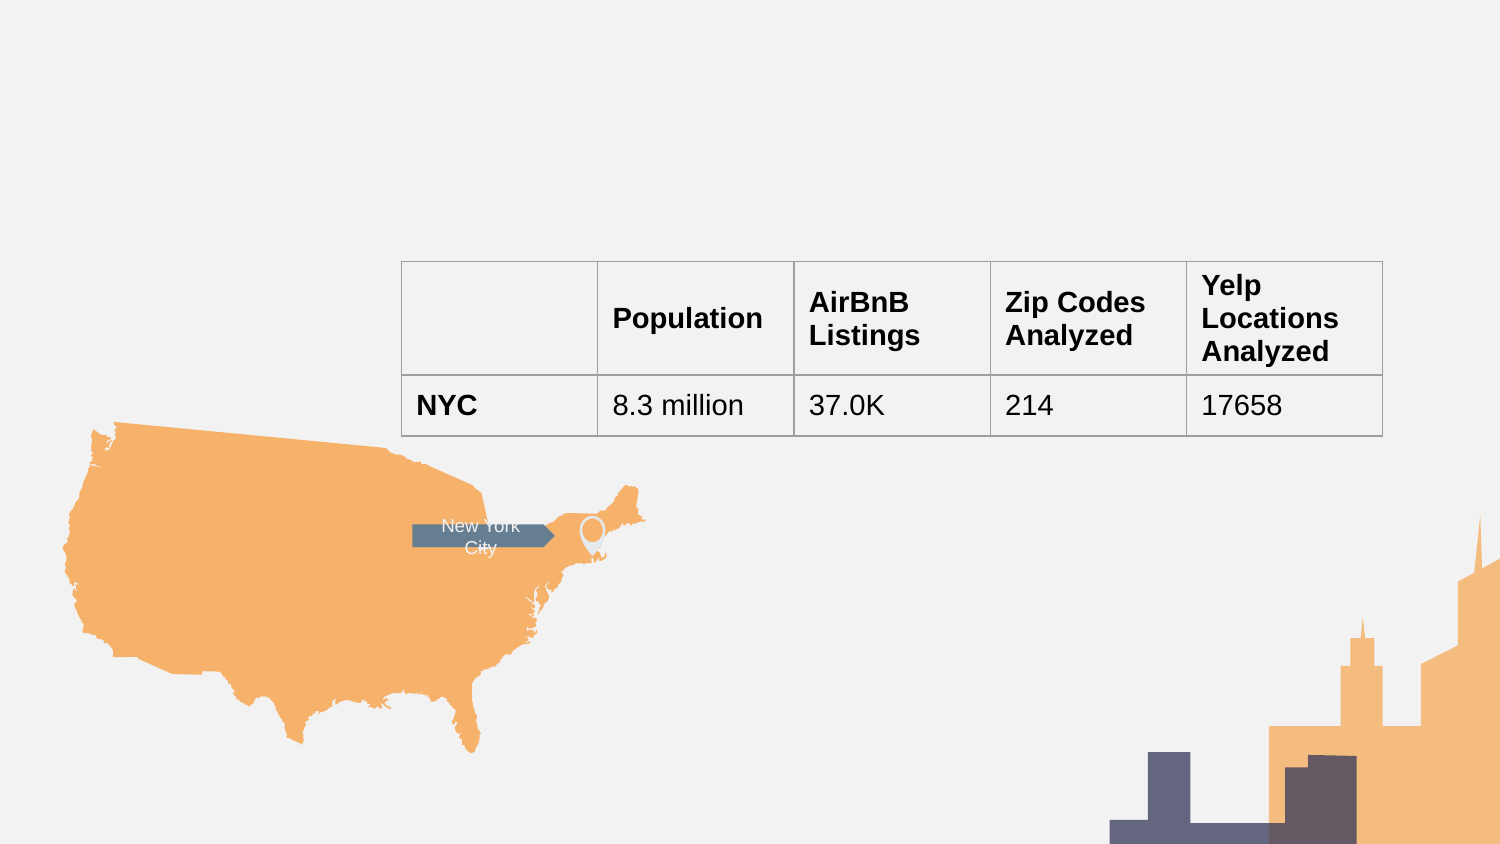

|  | Population | AirBnB Listings | Zip Codes Analyzed | Yelp Locations Analyzed |
| --- | --- | --- | --- | --- |
| NYC | 8.3 million | 37.0K | 214 | 17658 |

New York City